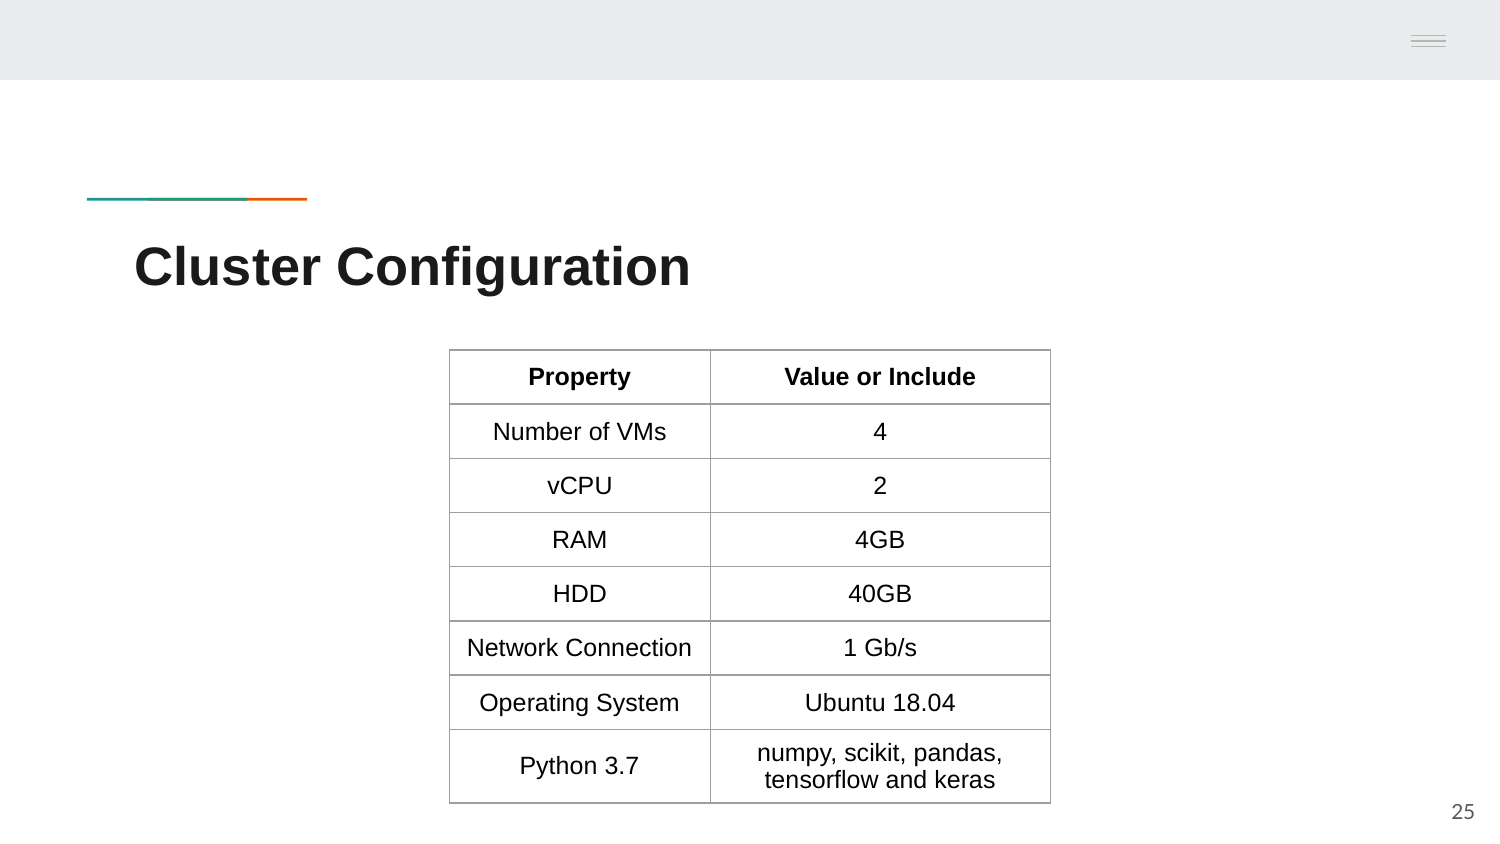

# Cluster Configuration

| Property | Value or Include |
| --- | --- |
| Number of VMs | 4 |
| vCPU | 2 |
| RAM | 4GB |
| HDD | 40GB |
| Network Connection | 1 Gb/s |
| Operating System | Ubuntu 18.04 |
| Python 3.7 | numpy, scikit, pandas, tensorflow and keras |
25